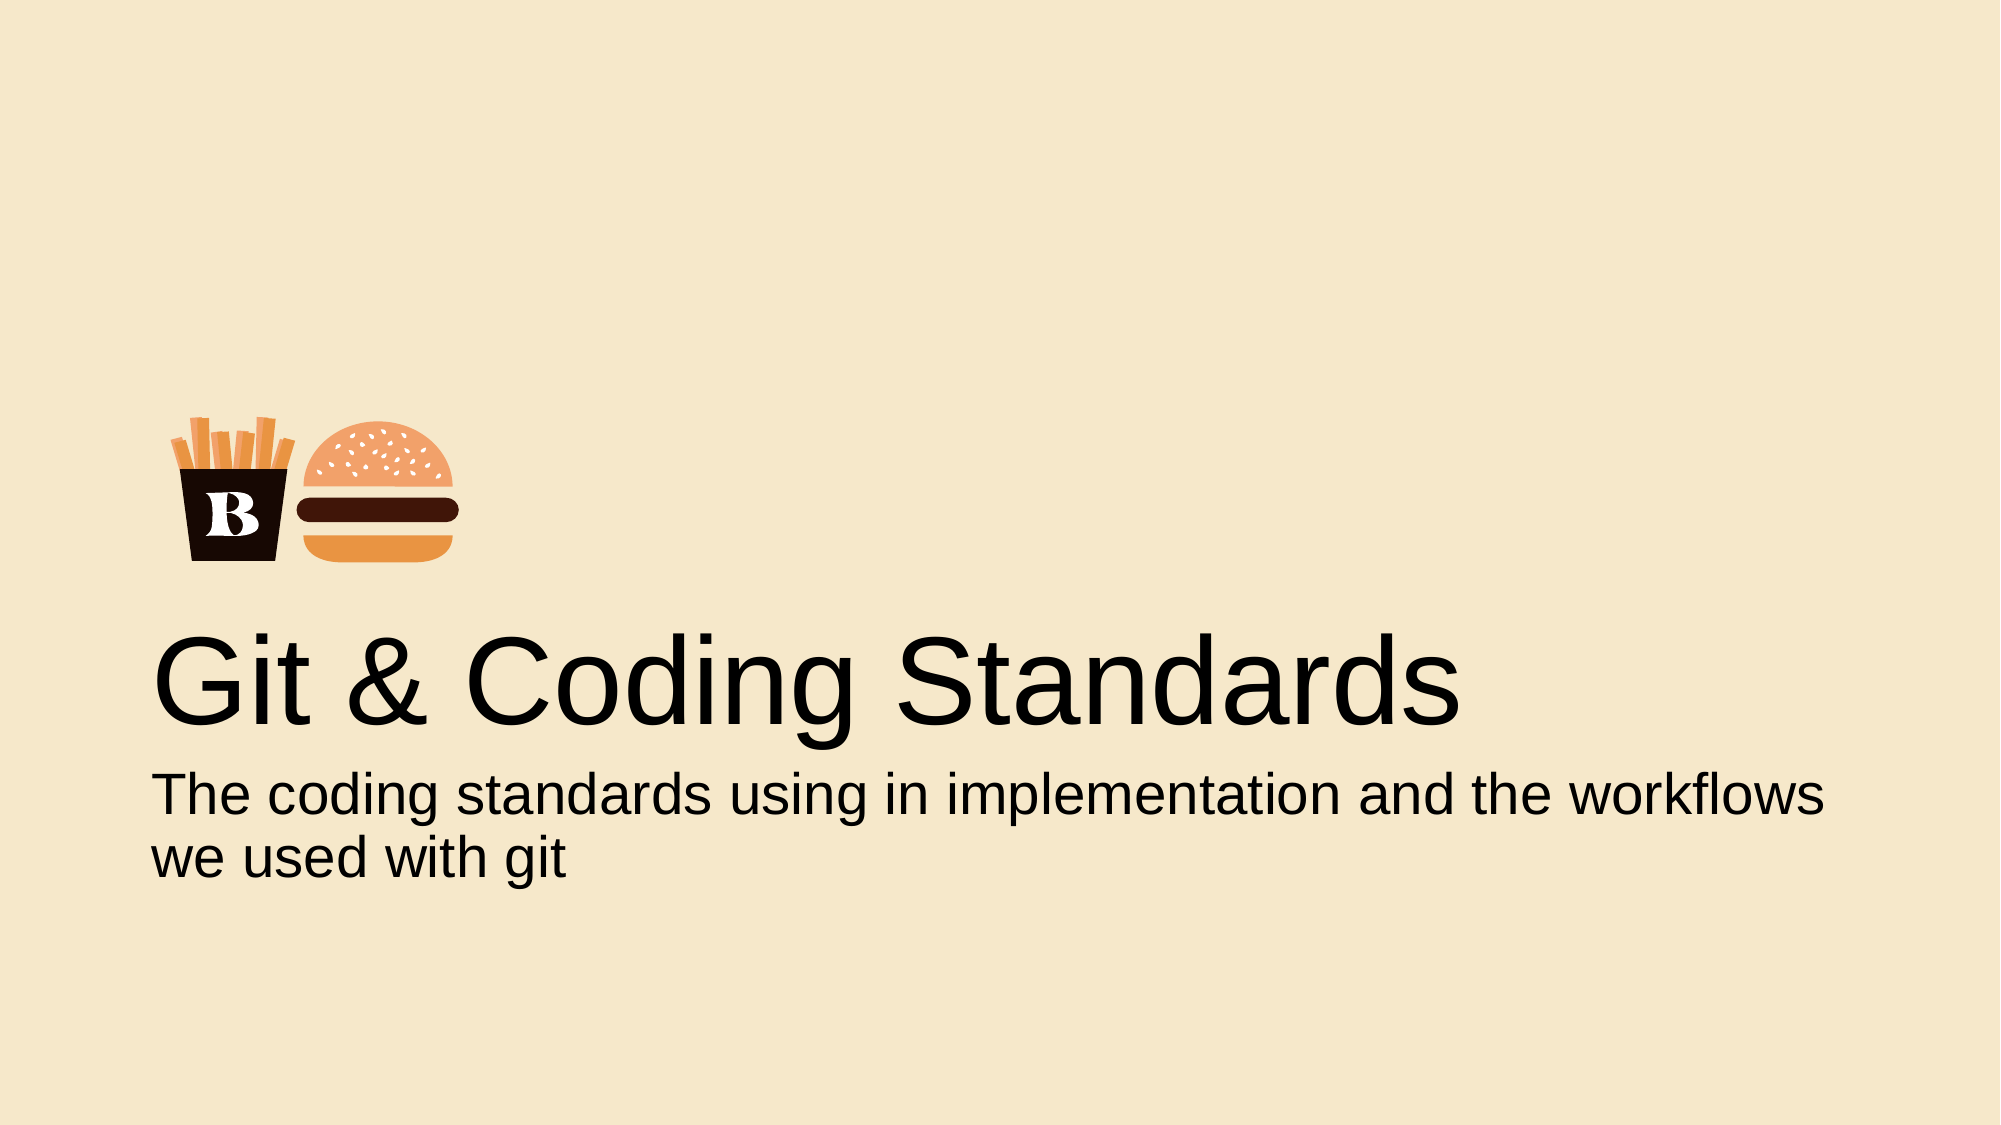

# Git & Coding Standards
The coding standards using in implementation and the workflows we used with git